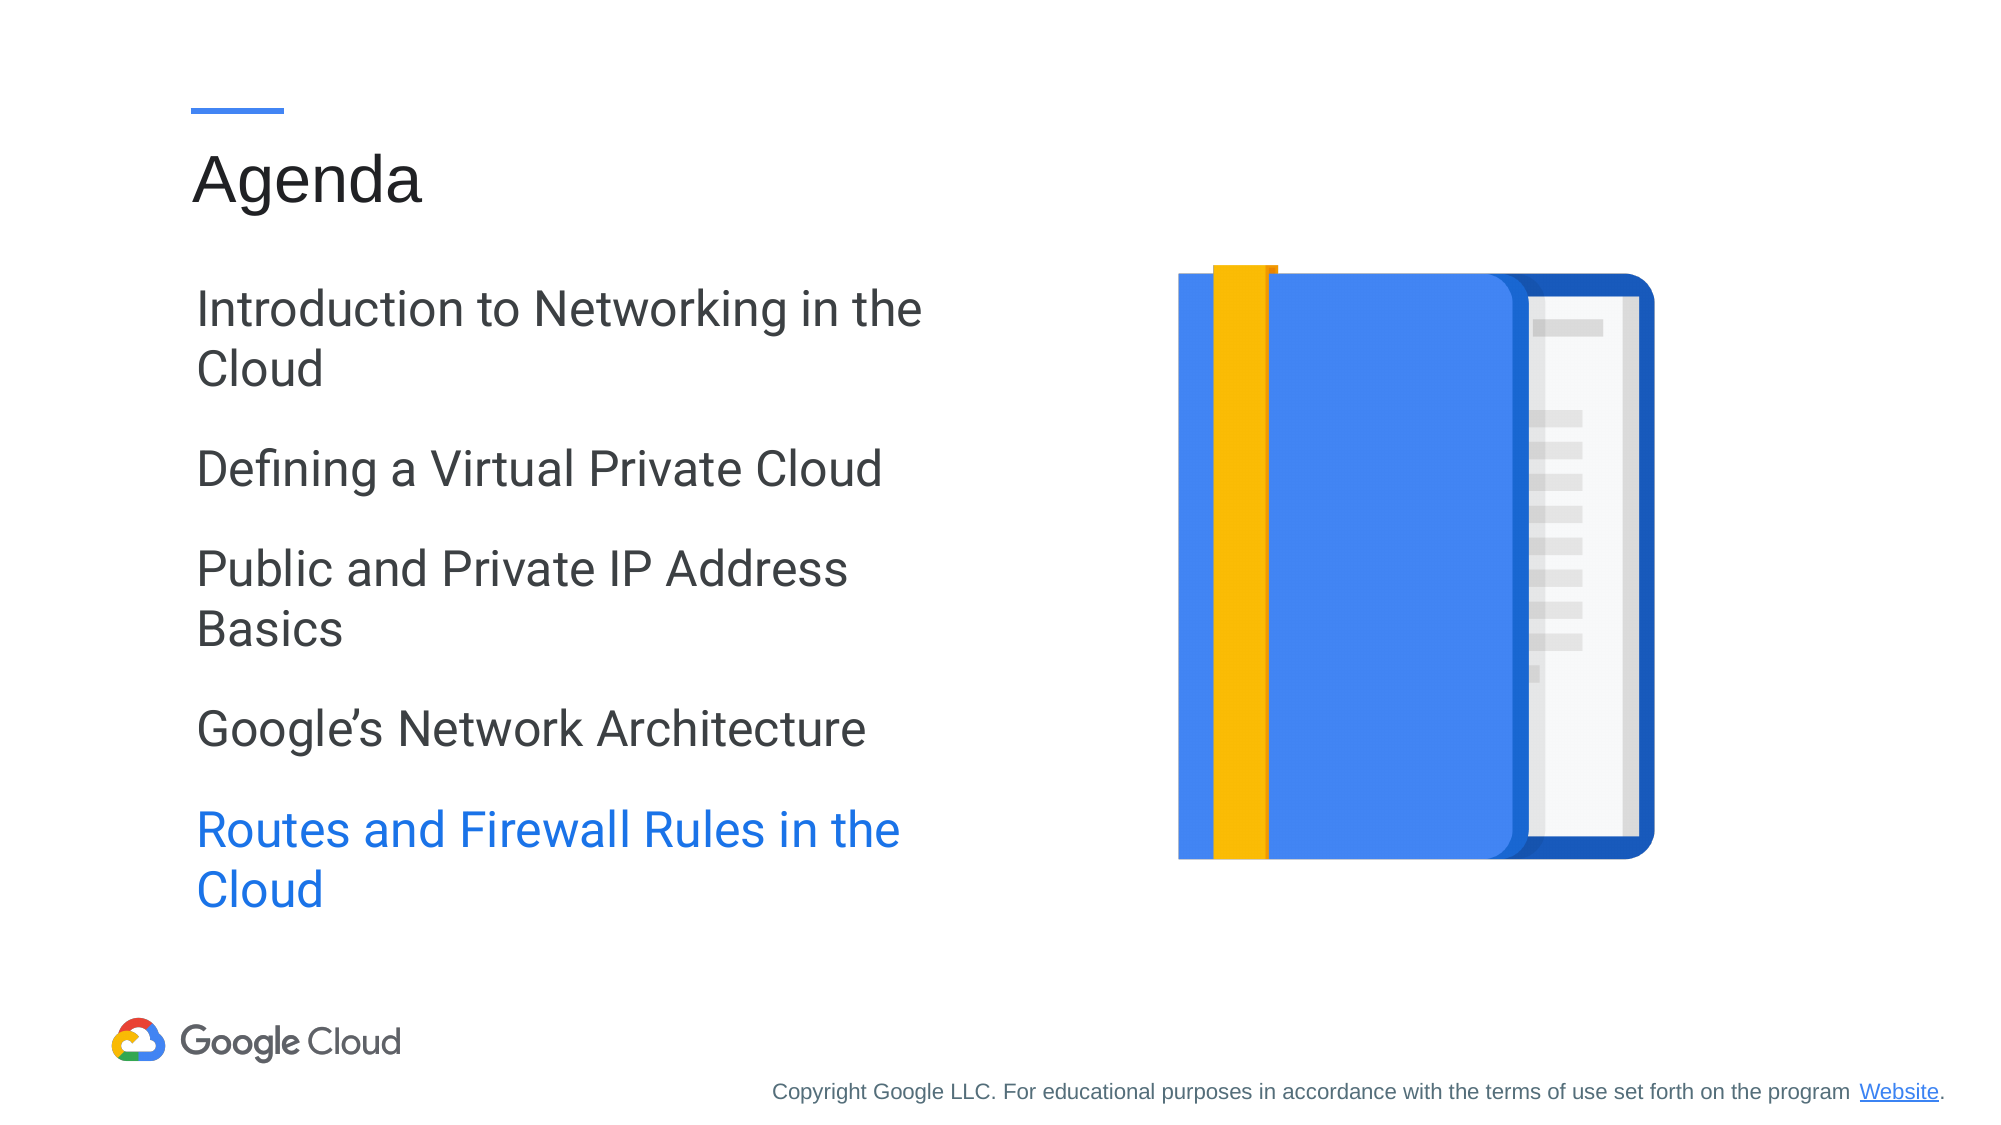

# Agenda
Introduction to Networking in the Cloud
Defining a Virtual Private Cloud
Public and Private IP Address Basics
Google’s Network Architecture
Routes and Firewall Rules in the Cloud
Copyright Google LLC. For educational purposes in accordance with the terms of use set forth on the program Website.